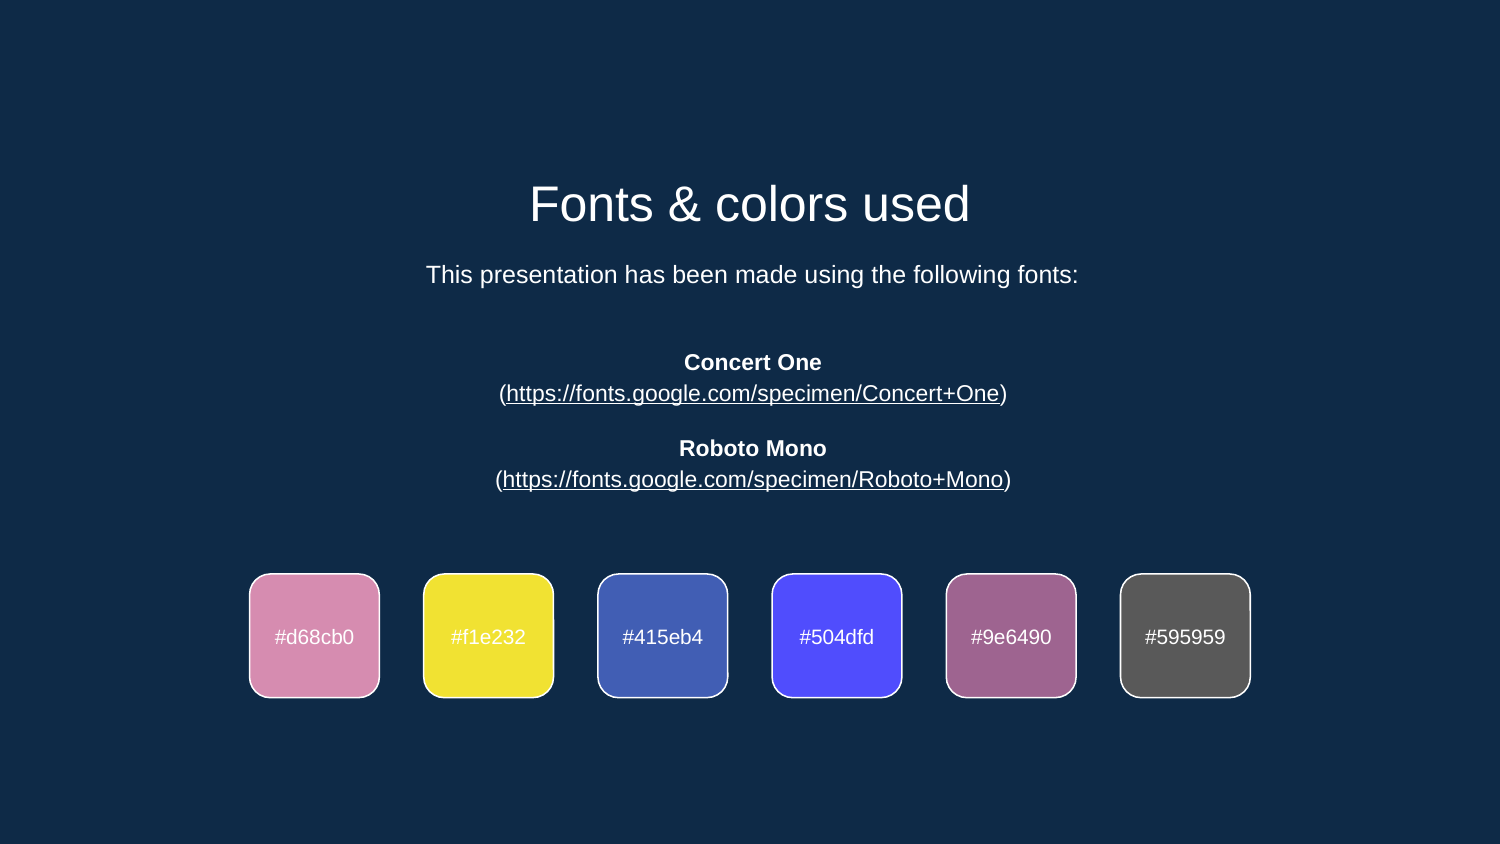

Fonts & colors used
This presentation has been made using the following fonts:

Concert One
(https://fonts.google.com/specimen/Concert+One)

Roboto Mono
(https://fonts.google.com/specimen/Roboto+Mono)

#d68cb0
#f1e232
#415eb4
#504dfd

#9e6490

#595959